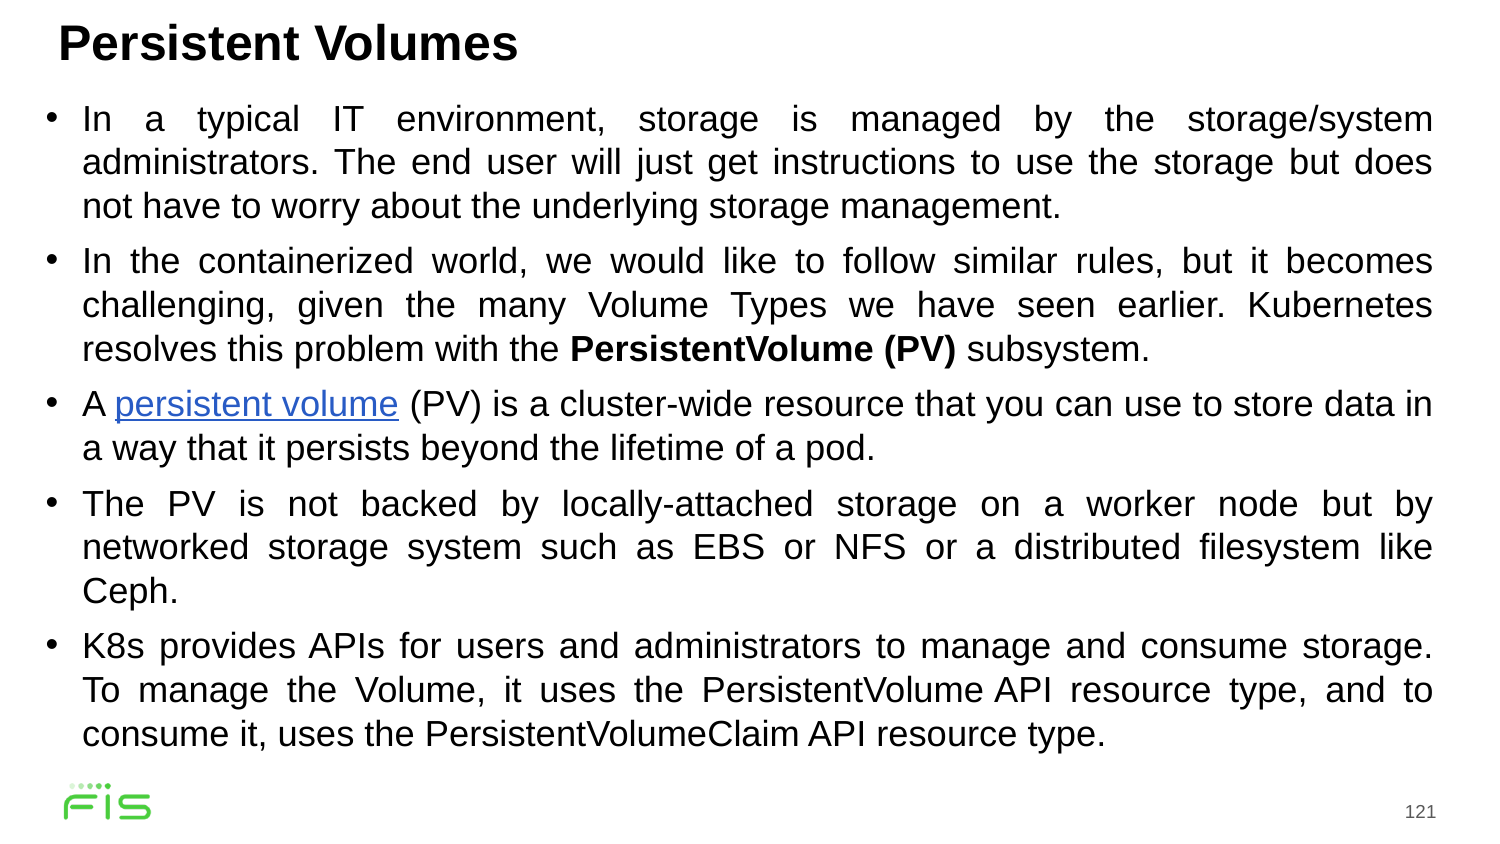

Persistent Volumes
In a typical IT environment, storage is managed by the storage/system administrators. The end user will just get instructions to use the storage but does not have to worry about the underlying storage management.
In the containerized world, we would like to follow similar rules, but it becomes challenging, given the many Volume Types we have seen earlier. Kubernetes resolves this problem with the PersistentVolume (PV) subsystem.
A persistent volume (PV) is a cluster-wide resource that you can use to store data in a way that it persists beyond the lifetime of a pod.
The PV is not backed by locally-attached storage on a worker node but by networked storage system such as EBS or NFS or a distributed filesystem like Ceph.
K8s provides APIs for users and administrators to manage and consume storage. To manage the Volume, it uses the PersistentVolume API resource type, and to consume it, uses the PersistentVolumeClaim API resource type.
121